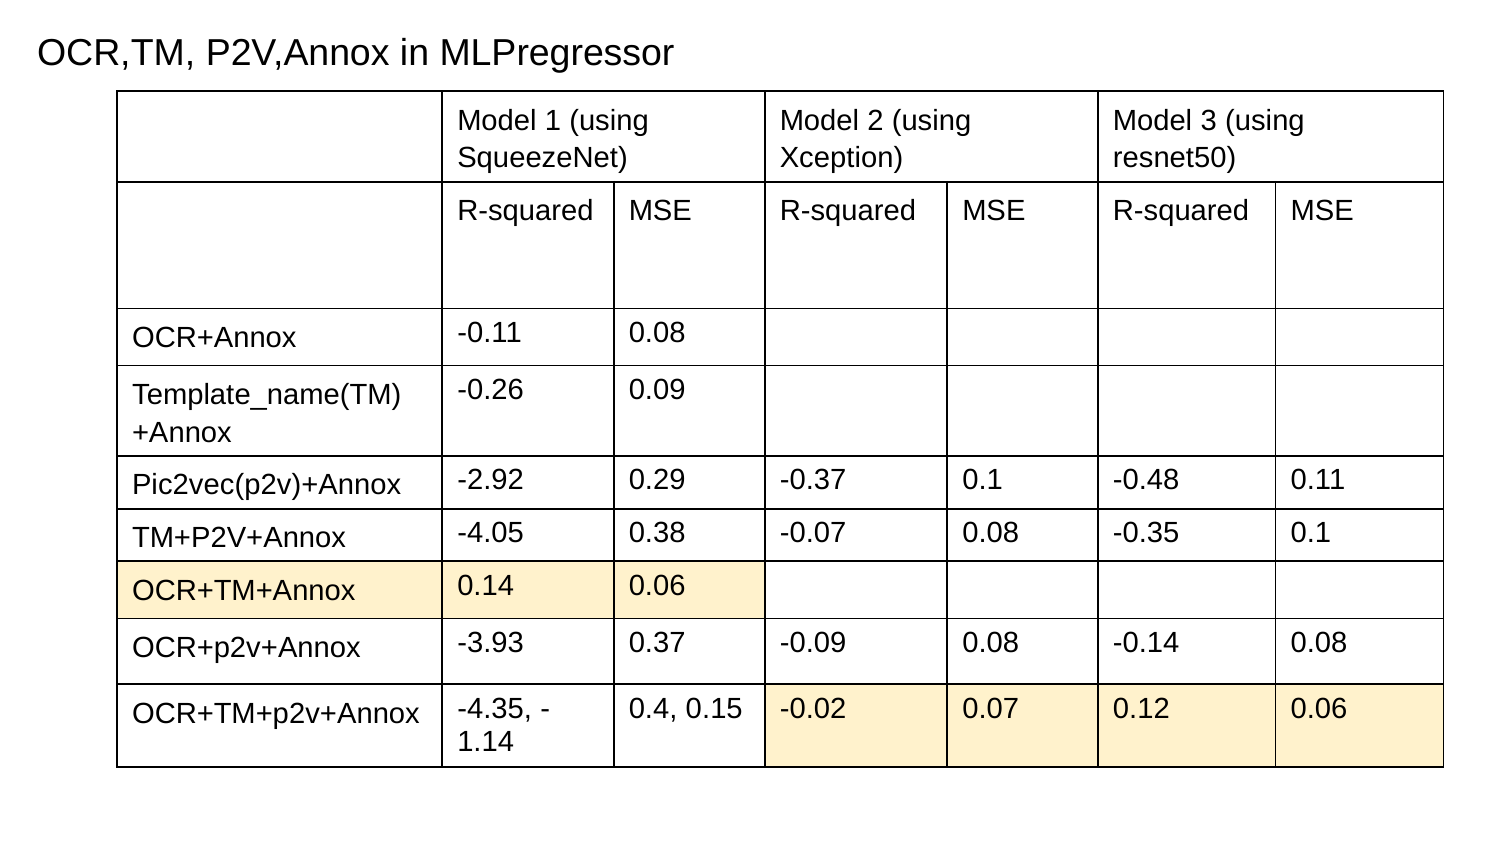

OCR,TM, P2V,Annox in MLPregressor
|  | Model 1 (using SqueezeNet) |  | Model 2 (using Xception) |  | Model 3 (using resnet50) |  |
| --- | --- | --- | --- | --- | --- | --- |
|  | R-squared | MSE | R-squared | MSE | R-squared | MSE |
| OCR+Annox | -0.11 | 0.08 |  |  |  |  |
| Template\_name(TM)+Annox | -0.26 | 0.09 |  |  |  |  |
| Pic2vec(p2v)+Annox | -2.92 | 0.29 | -0.37 | 0.1 | -0.48 | 0.11 |
| TM+P2V+Annox | -4.05 | 0.38 | -0.07 | 0.08 | -0.35 | 0.1 |
| OCR+TM+Annox | 0.14 | 0.06 |  |  |  |  |
| OCR+p2v+Annox | -3.93 | 0.37 | -0.09 | 0.08 | -0.14 | 0.08 |
| OCR+TM+p2v+Annox | -4.35, -1.14 | 0.4, 0.15 | -0.02 | 0.07 | 0.12 | 0.06 |